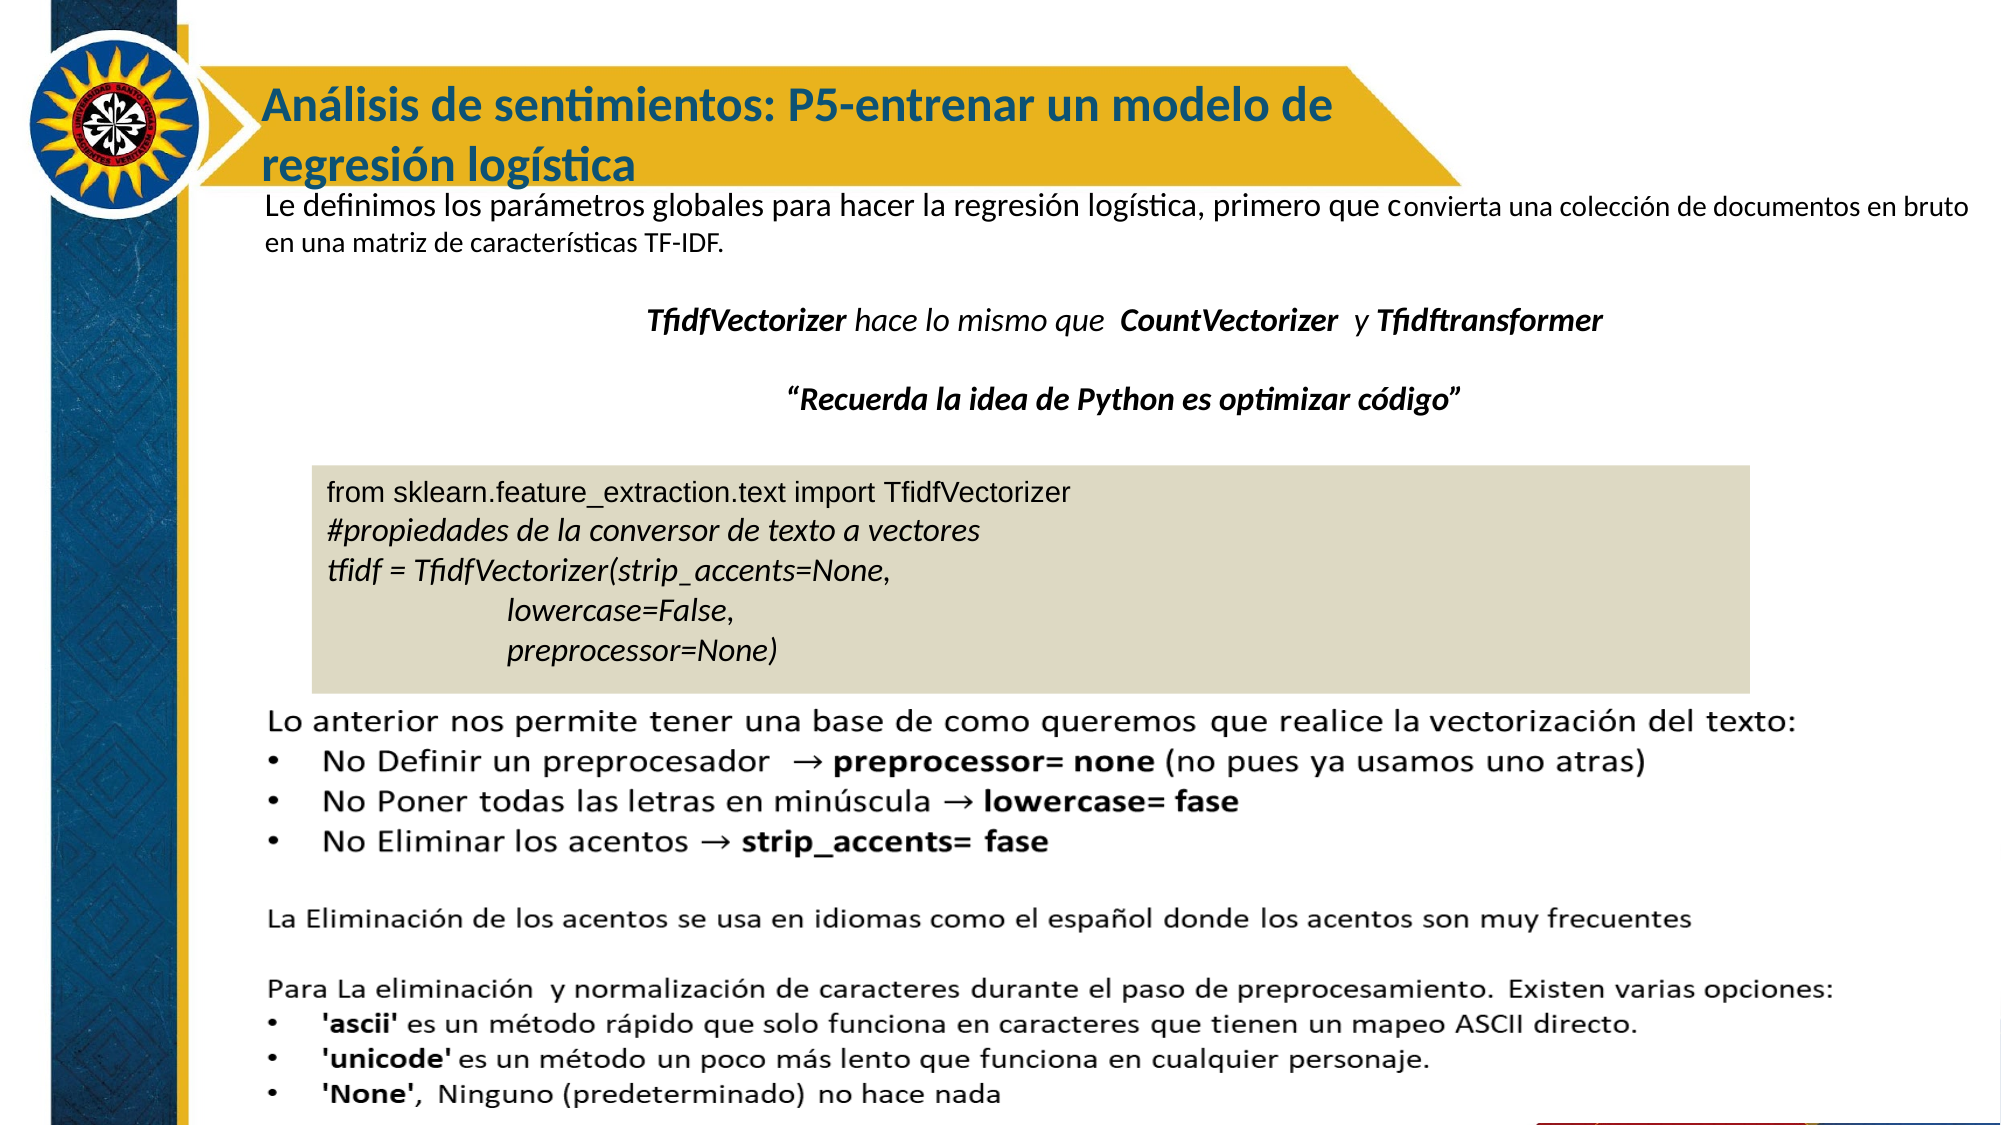

Análisis de sentimientos: P5-entrenar un modelo de regresión logística
Le definimos los parámetros globales para hacer la regresión logística, primero que convierta una colección de documentos en bruto en una matriz de características TF-IDF.

TfidfVectorizer hace lo mismo que  CountVectorizer  y Tfidftransformer

“Recuerda la idea de Python es optimizar código”
from sklearn.feature_extraction.text import TfidfVectorizer
#propiedades de la conversor de texto a vectores
tfidf = TfidfVectorizer(strip_accents=None,
                        lowercase=False,
                        preprocessor=None)